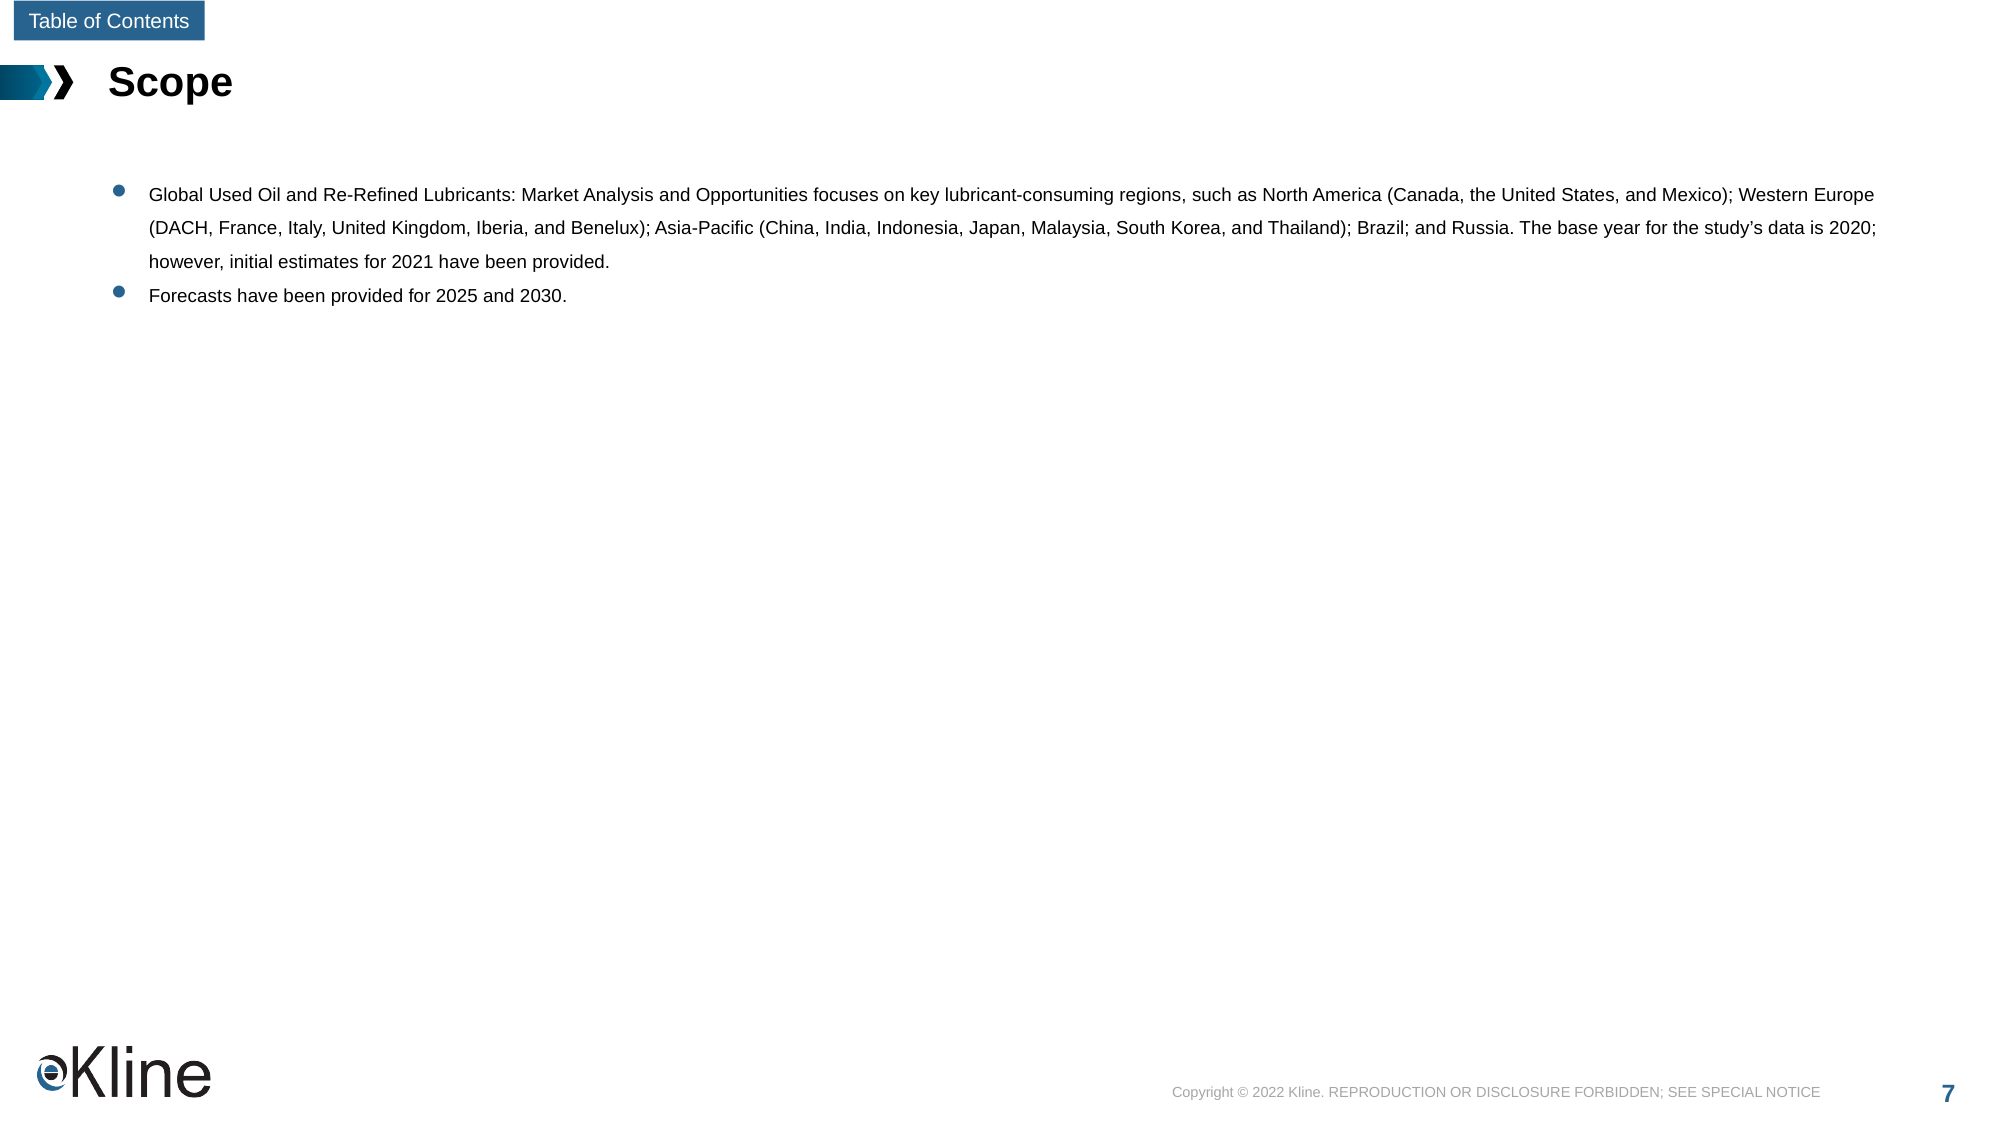

# Scope
Global Used Oil and Re-Refined Lubricants: Market Analysis and Opportunities focuses on key lubricant-consuming regions, such as North America (Canada, the United States, and Mexico); Western Europe (DACH, France, Italy, United Kingdom, Iberia, and Benelux); Asia-Pacific (China, India, Indonesia, Japan, Malaysia, South Korea, and Thailand); Brazil; and Russia. The base year for the study’s data is 2020; however, initial estimates for 2021 have been provided.
Forecasts have been provided for 2025 and 2030.